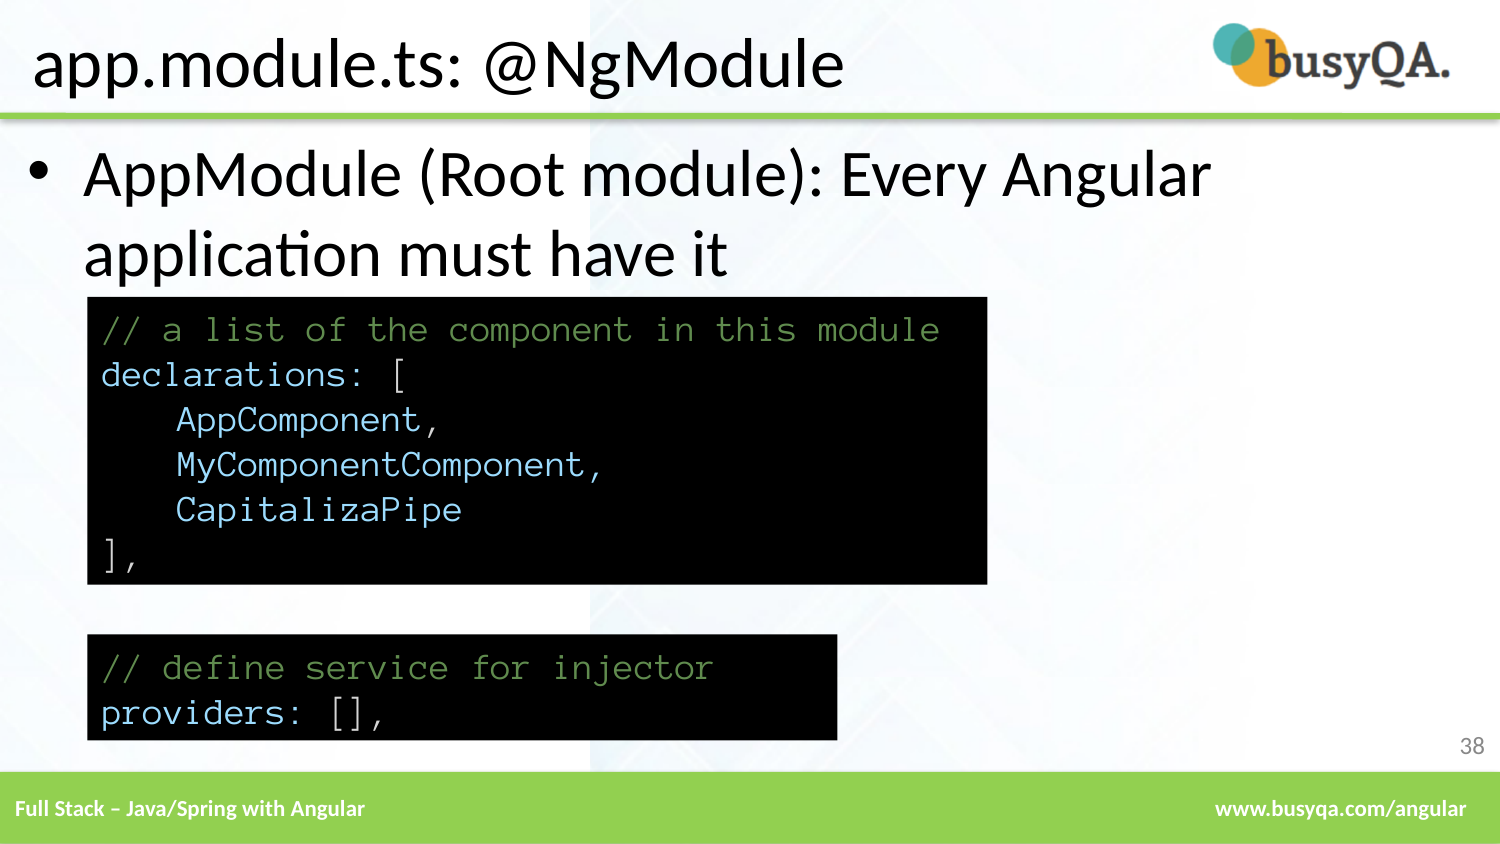

# app.module.ts: @NgModule
AppModule (Root module): Every Angular application must have it
// a list of the component in this module
declarations: [
AppComponent,
MyComponentComponent,
CapitalizaPipe
],
// define service for injector
providers: [],